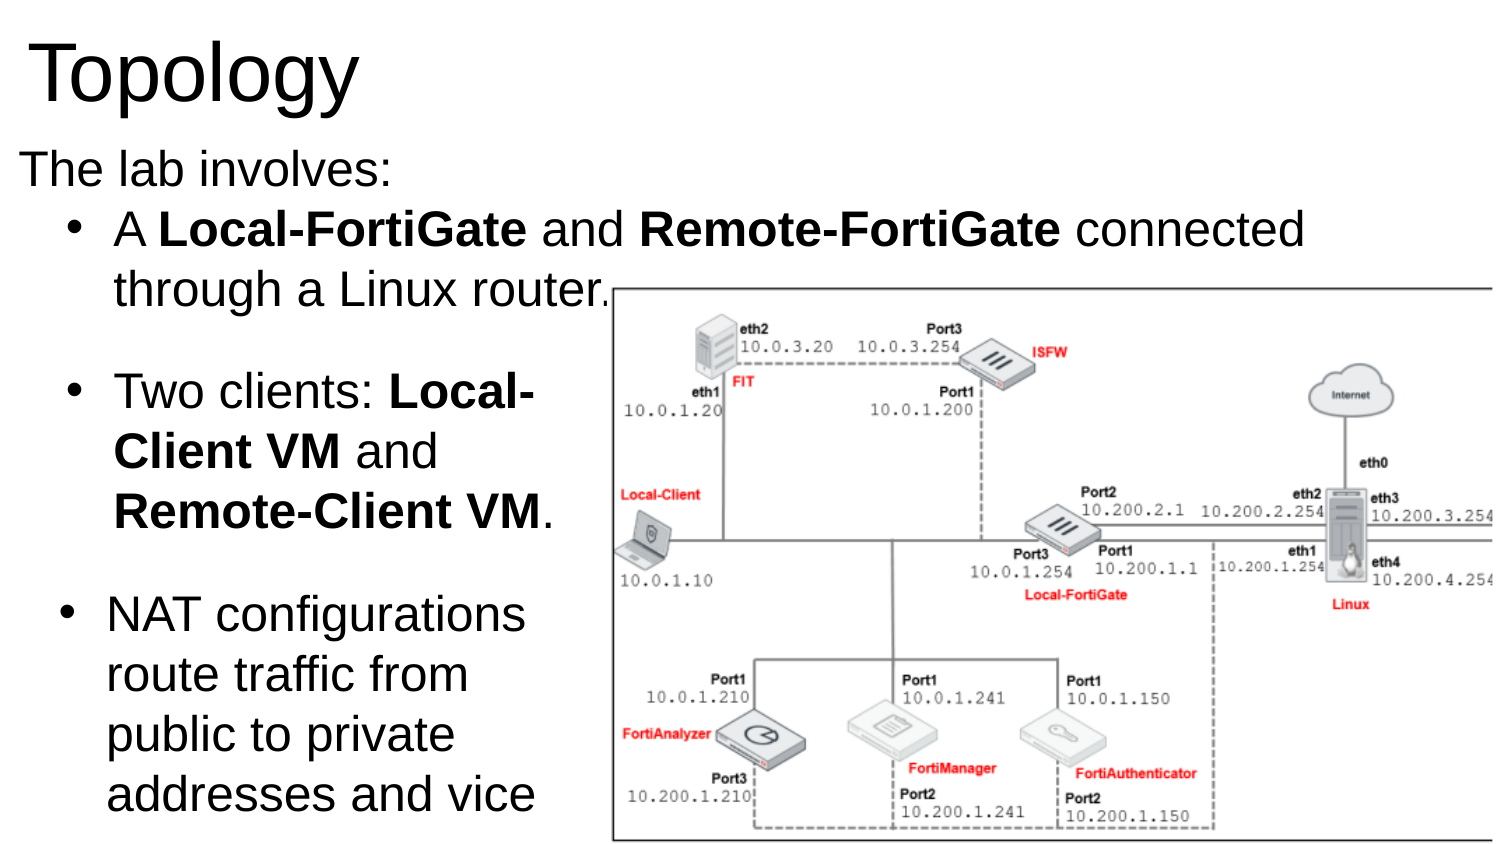

Topology
The lab involves:
A Local-FortiGate and Remote-FortiGate connected through a Linux router.

Two clients: Local-Client VM and Remote-Client VM.
NAT configurations route traffic from public to private addresses and vice versa.